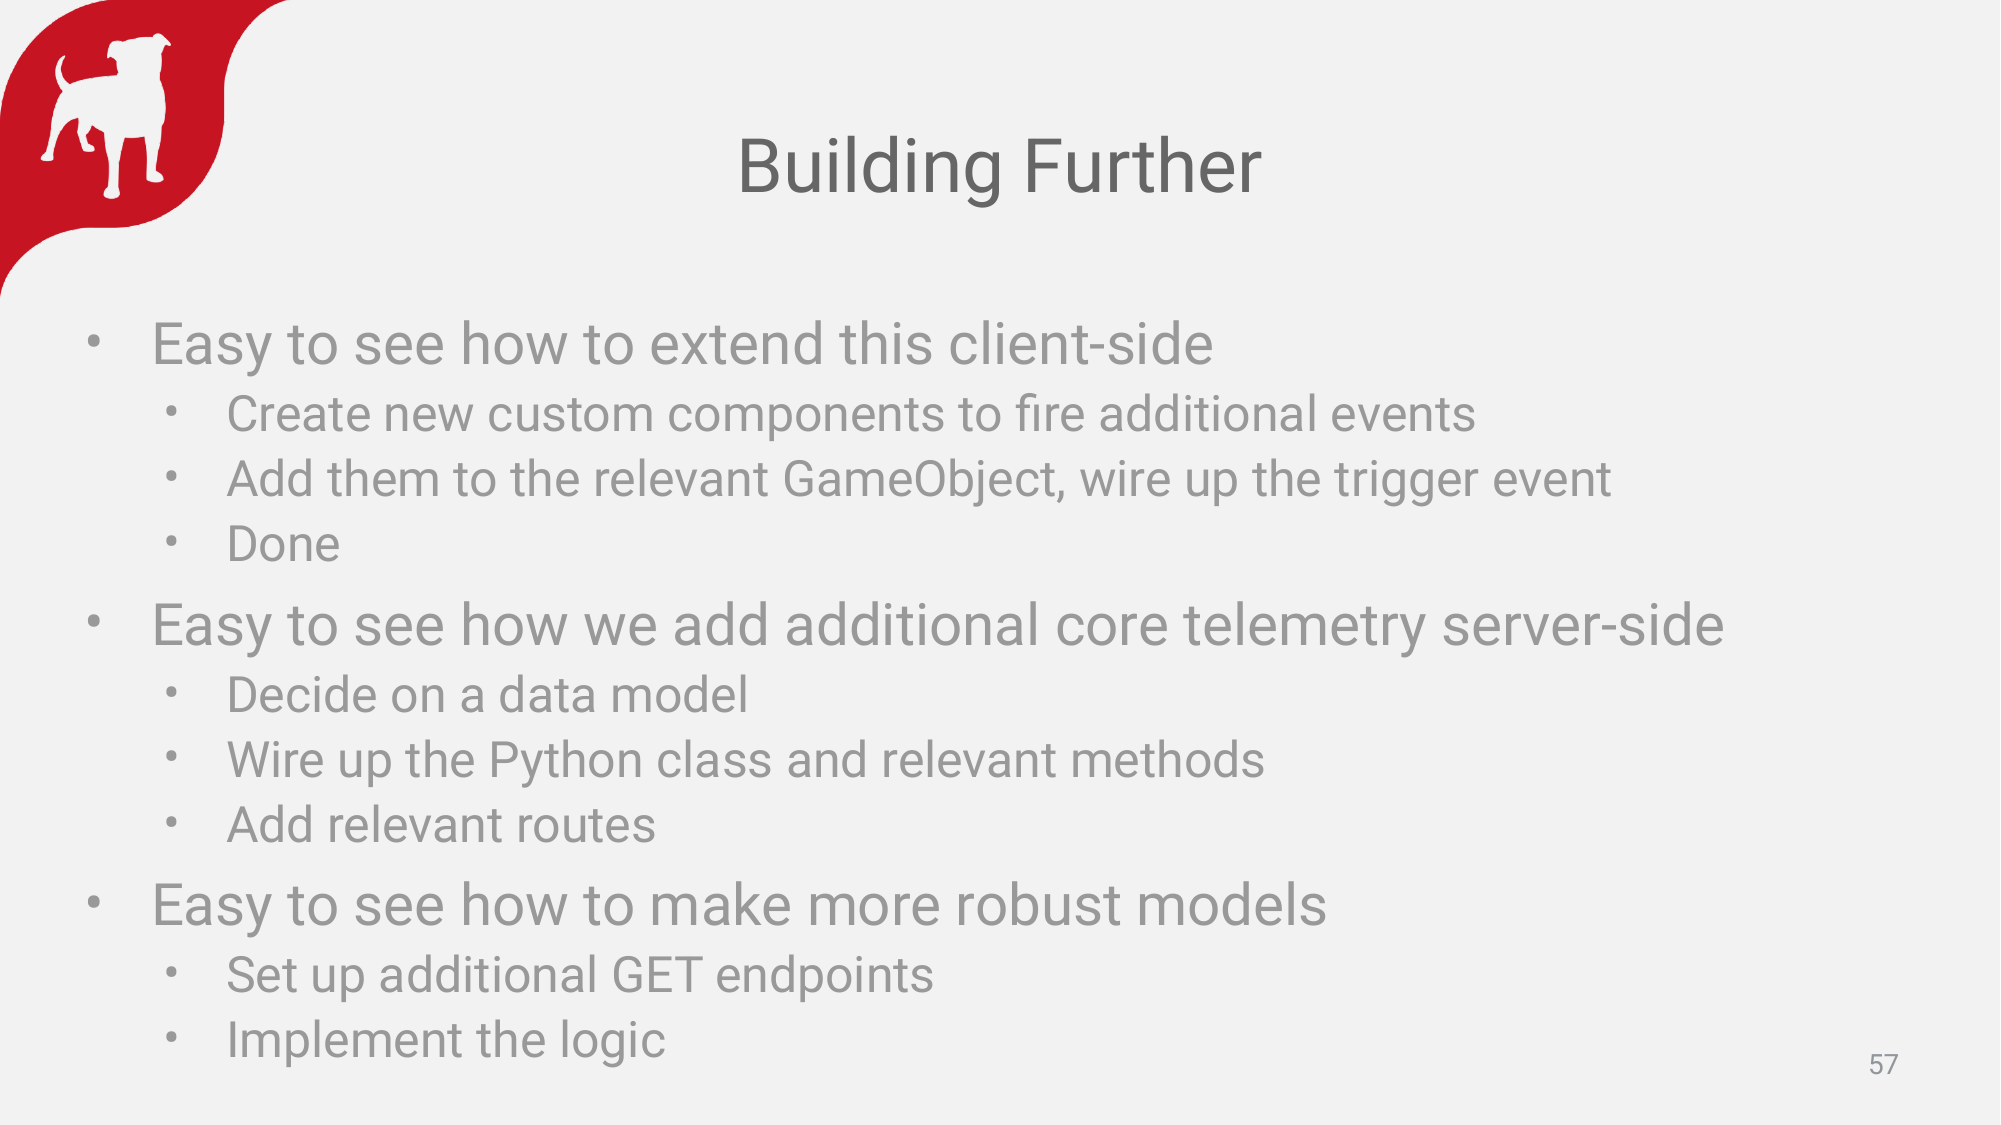

# Building Further
Easy to see how to extend this client-side
Create new custom components to fire additional events
Add them to the relevant GameObject, wire up the trigger event
Done
Easy to see how we add additional core telemetry server-side
Decide on a data model
Wire up the Python class and relevant methods
Add relevant routes
Easy to see how to make more robust models
Set up additional GET endpoints
Implement the logic
57